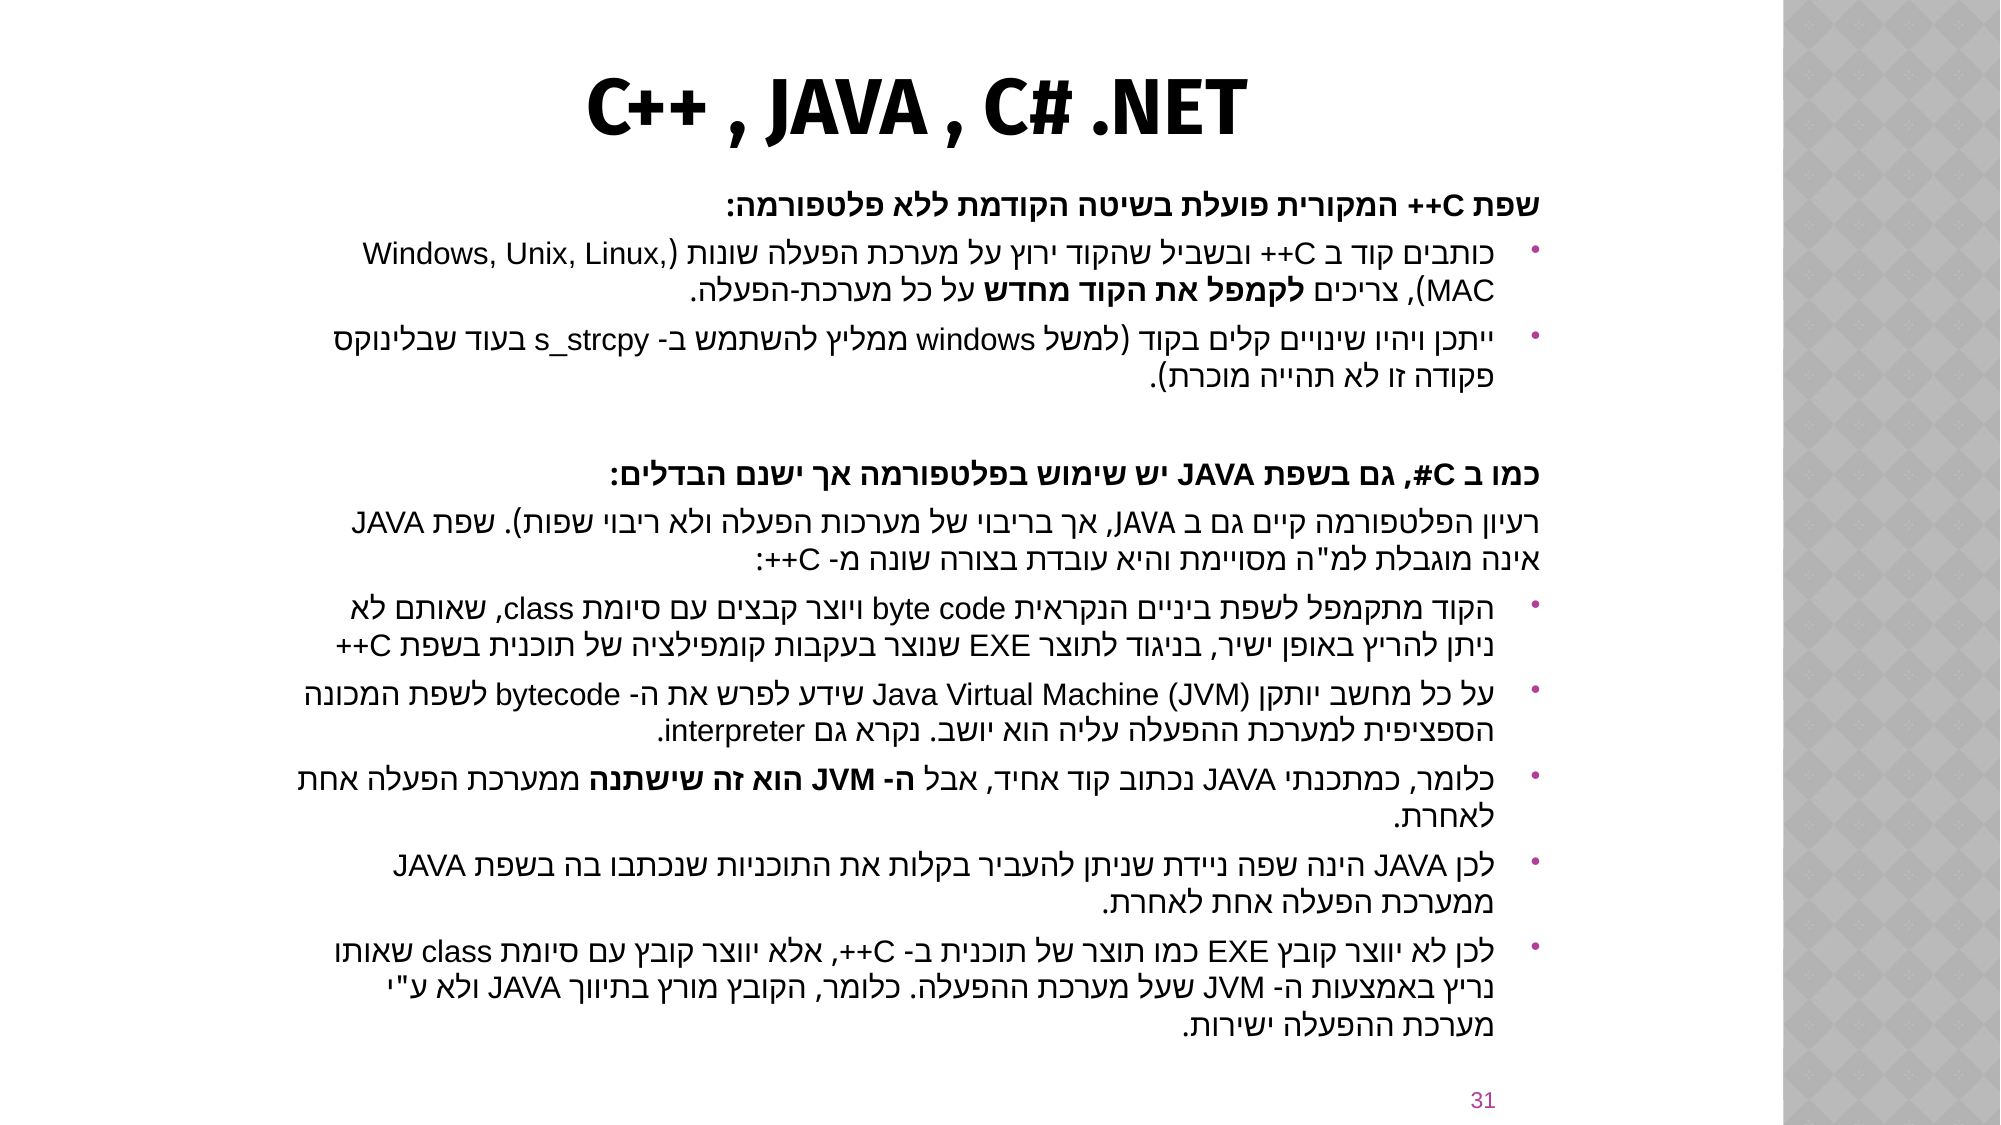

# C++ , JAVA , C# .NET
שפת C++ המקורית פועלת בשיטה הקודמת ללא פלטפורמה:
כותבים קוד ב C++ ובשביל שהקוד ירוץ על מערכת הפעלה שונות (Windows, Unix, Linux, MAC), צריכים לקמפל את הקוד מחדש על כל מערכת-הפעלה.
ייתכן ויהיו שינויים קלים בקוד (למשל windows ממליץ להשתמש ב- s_strcpy בעוד שבלינוקס פקודה זו לא תהייה מוכרת).

כמו ב C#, גם בשפת JAVA יש שימוש בפלטפורמה אך ישנם הבדלים:
רעיון הפלטפורמה קיים גם ב JAVA, אך בריבוי של מערכות הפעלה ולא ריבוי שפות). שפת JAVA  אינה מוגבלת למ"ה מסויימת והיא עובדת בצורה שונה מ- C++:
הקוד מתקמפל לשפת ביניים הנקראית byte code ויוצר קבצים עם סיומת class, שאותם לא ניתן להריץ באופן ישיר, בניגוד לתוצר EXE שנוצר בעקבות קומפילציה של תוכנית בשפת C++
על כל מחשב יותקן Java Virtual Machine (JVM) שידע לפרש את ה- bytecode לשפת המכונה הספציפית למערכת ההפעלה עליה הוא יושב. נקרא גם interpreter.
כלומר, כמתכנתי JAVA נכתוב קוד אחיד, אבל ה- JVM הוא זה שישתנה ממערכת הפעלה אחת לאחרת.
לכן JAVA הינה שפה ניידת שניתן להעביר בקלות את התוכניות שנכתבו בה בשפת JAVA ממערכת הפעלה אחת לאחרת.
לכן לא יווצר קובץ EXE כמו תוצר של תוכנית ב- C++, אלא יווצר קובץ עם סיומת class שאותו נריץ באמצעות ה- JVM שעל מערכת ההפעלה. כלומר, הקובץ מורץ בתיווך JAVA ולא ע"י מערכת ההפעלה ישירות.
31